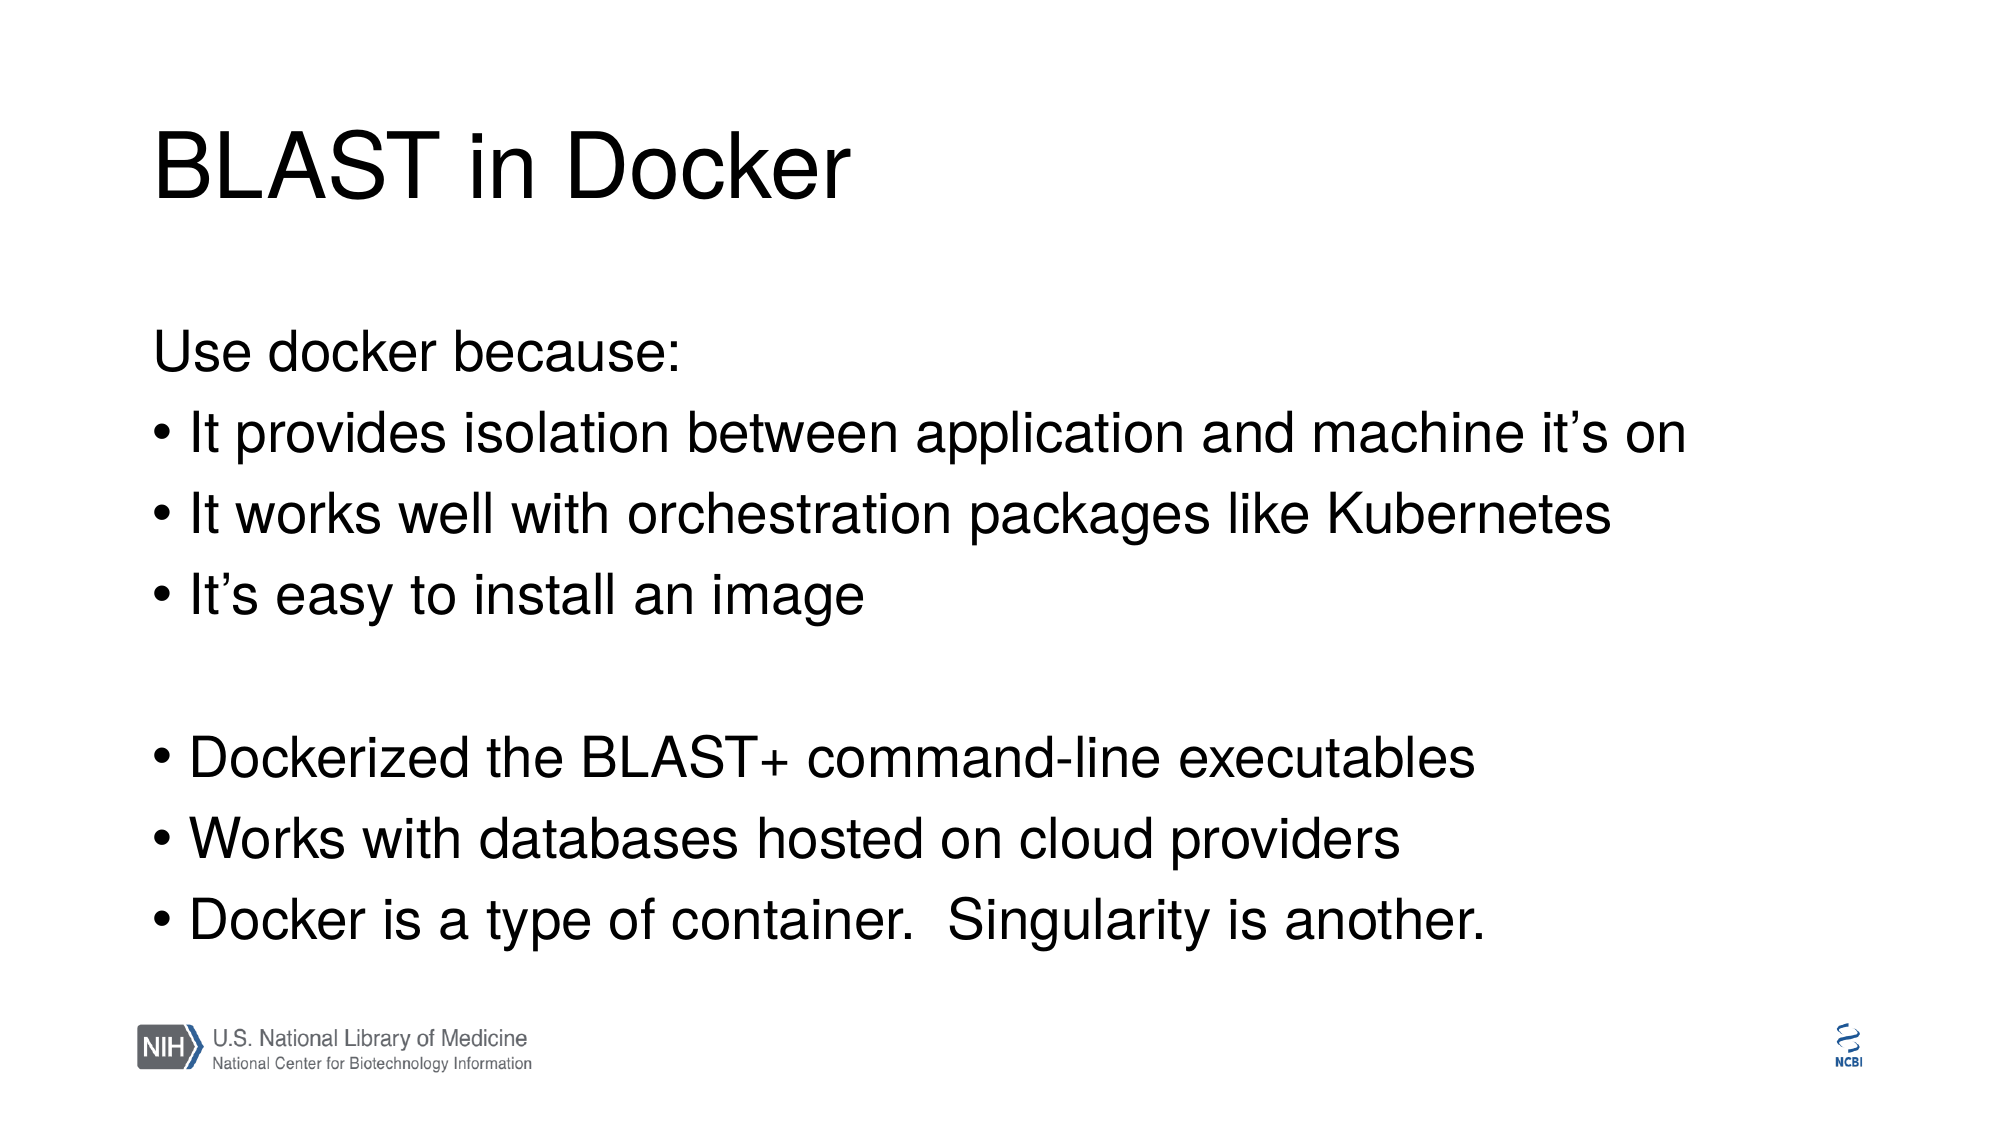

# BLAST in Docker
Use docker because:
It provides isolation between application and machine it’s on
It works well with orchestration packages like Kubernetes
It’s easy to install an image

Dockerized the BLAST+ command-line executables
Works with databases hosted on cloud providers
Docker is a type of container.  Singularity is another.